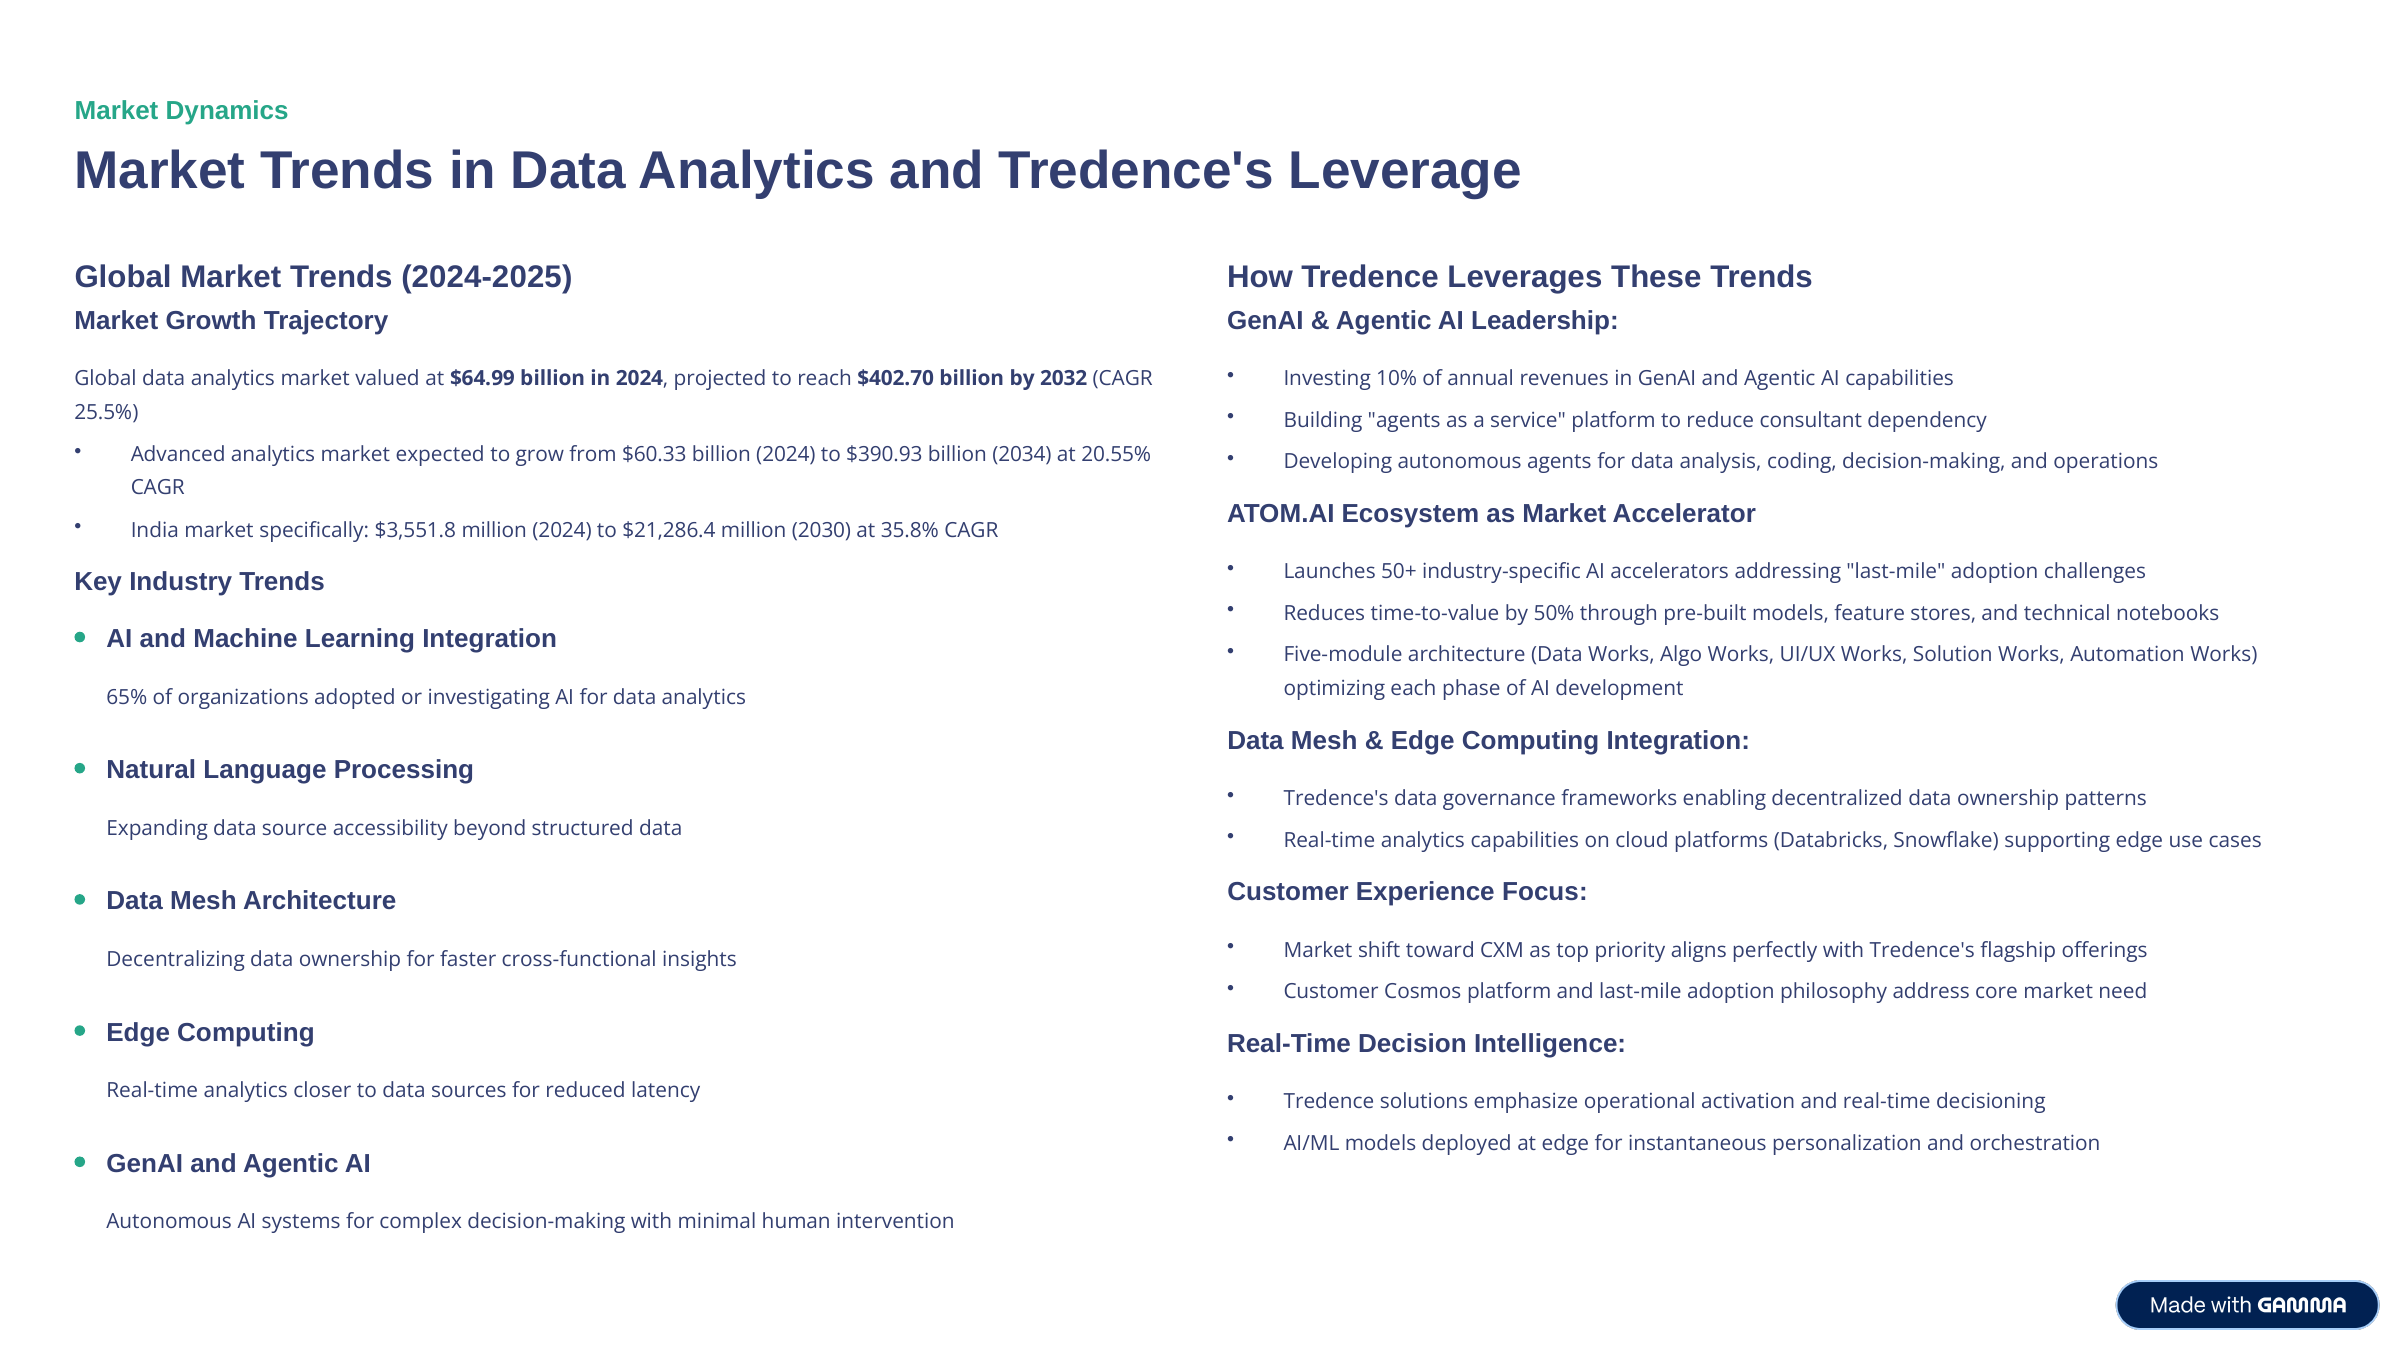

Market Dynamics
Market Trends in Data Analytics and Tredence's Leverage
Global Market Trends (2024-2025)
How Tredence Leverages These Trends
Market Growth Trajectory
GenAI & Agentic AI Leadership:
Global data analytics market valued at $64.99 billion in 2024, projected to reach $402.70 billion by 2032 (CAGR 25.5%)
Investing 10% of annual revenues in GenAI and Agentic AI capabilities
Building "agents as a service" platform to reduce consultant dependency
Advanced analytics market expected to grow from $60.33 billion (2024) to $390.93 billion (2034) at 20.55% CAGR
Developing autonomous agents for data analysis, coding, decision-making, and operations
ATOM.AI Ecosystem as Market Accelerator
India market specifically: $3,551.8 million (2024) to $21,286.4 million (2030) at 35.8% CAGR
Launches 50+ industry-specific AI accelerators addressing "last-mile" adoption challenges
Key Industry Trends
Reduces time-to-value by 50% through pre-built models, feature stores, and technical notebooks
AI and Machine Learning Integration

Five-module architecture (Data Works, Algo Works, UI/UX Works, Solution Works, Automation Works) optimizing each phase of AI development
65% of organizations adopted or investigating AI for data analytics
Data Mesh & Edge Computing Integration:
Natural Language Processing

Tredence's data governance frameworks enabling decentralized data ownership patterns
Expanding data source accessibility beyond structured data
Real-time analytics capabilities on cloud platforms (Databricks, Snowflake) supporting edge use cases
Customer Experience Focus:
Data Mesh Architecture

Market shift toward CXM as top priority aligns perfectly with Tredence's flagship offerings
Decentralizing data ownership for faster cross-functional insights
Customer Cosmos platform and last-mile adoption philosophy address core market need
Edge Computing
Real-Time Decision Intelligence:

Real-time analytics closer to data sources for reduced latency
Tredence solutions emphasize operational activation and real-time decisioning
AI/ML models deployed at edge for instantaneous personalization and orchestration
GenAI and Agentic AI

Autonomous AI systems for complex decision-making with minimal human intervention